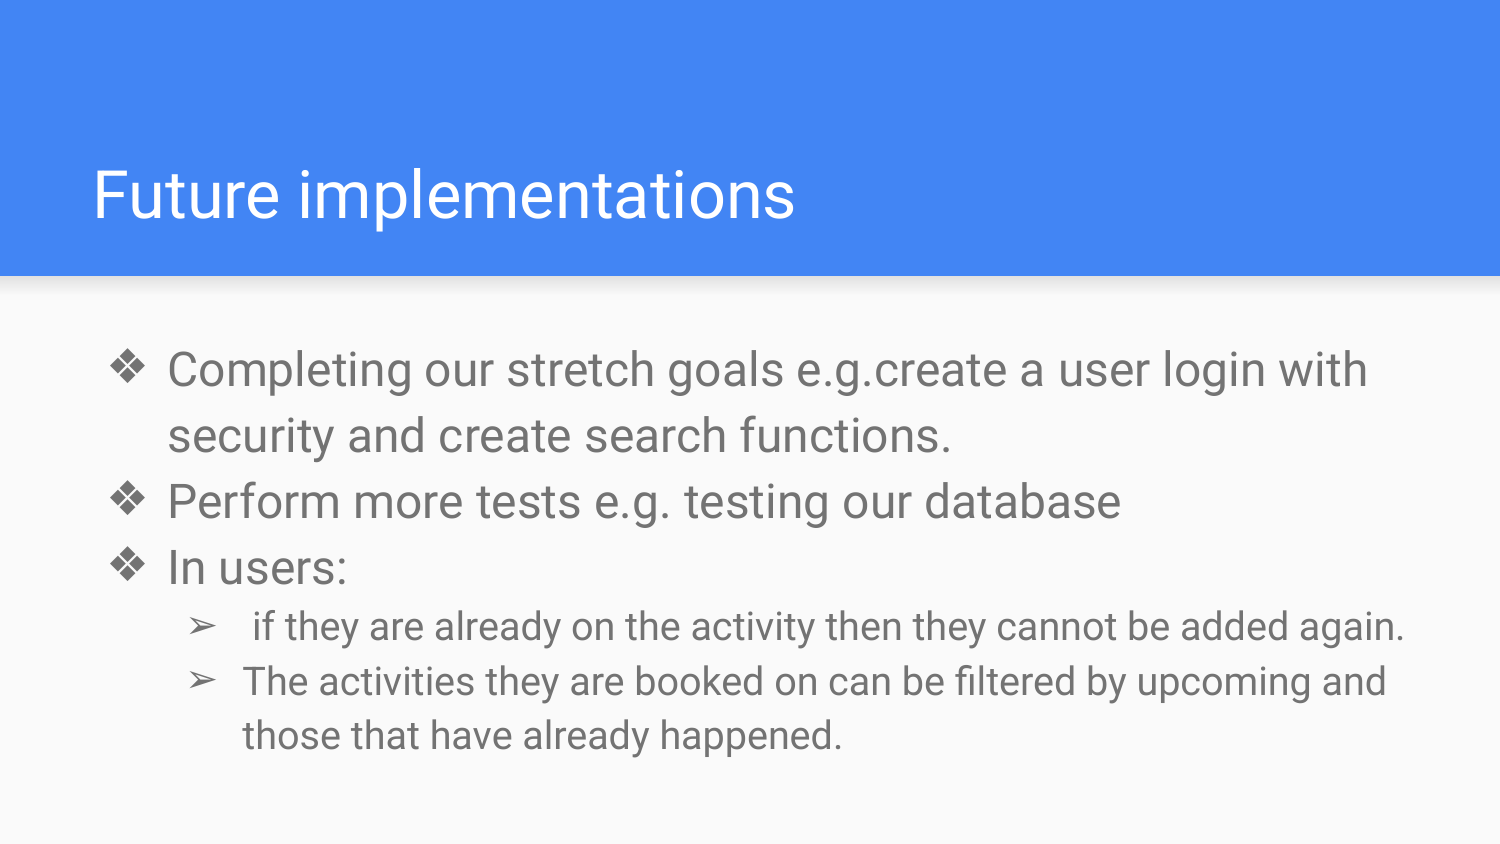

# Future implementations
Completing our stretch goals e.g.create a user login with security and create search functions.
Perform more tests e.g. testing our database
In users:
 if they are already on the activity then they cannot be added again.
The activities they are booked on can be filtered by upcoming and those that have already happened.